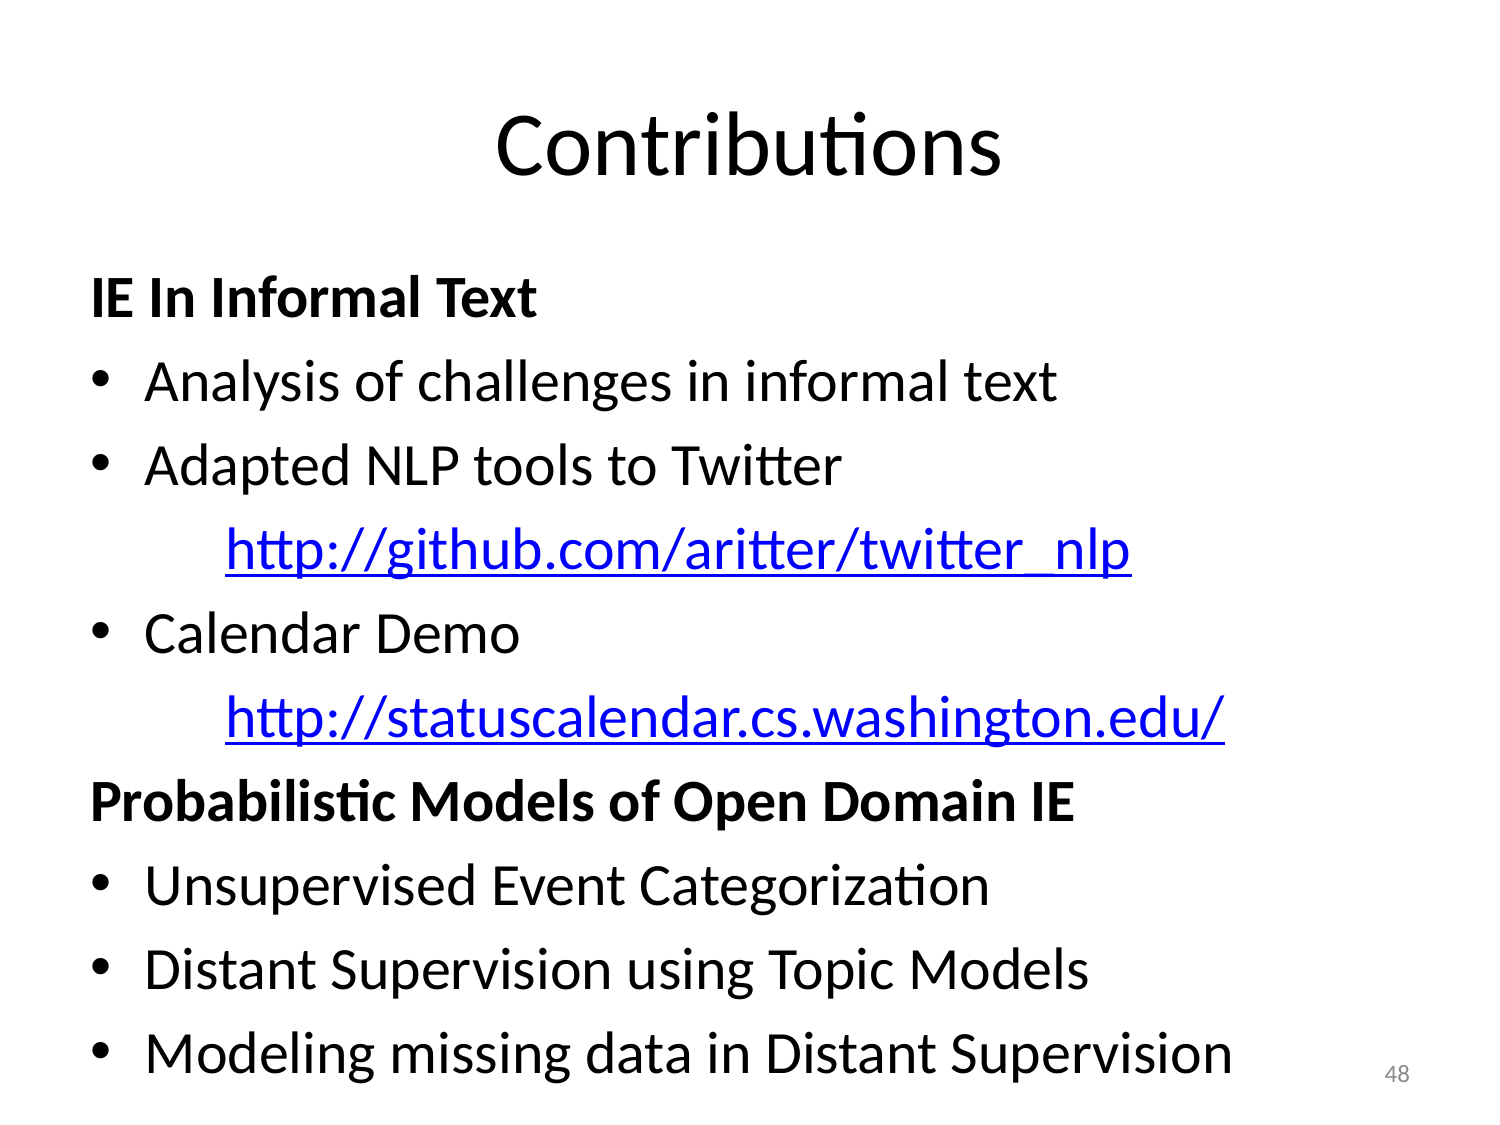

# Contributions
IE In Informal Text
Analysis of challenges in informal text
Adapted NLP tools to Twitter
 	http://github.com/aritter/twitter_nlp
Calendar Demo
	http://statuscalendar.cs.washington.edu/
Probabilistic Models of Open Domain IE
Unsupervised Event Categorization
Distant Supervision using Topic Models
Modeling missing data in Distant Supervision

48